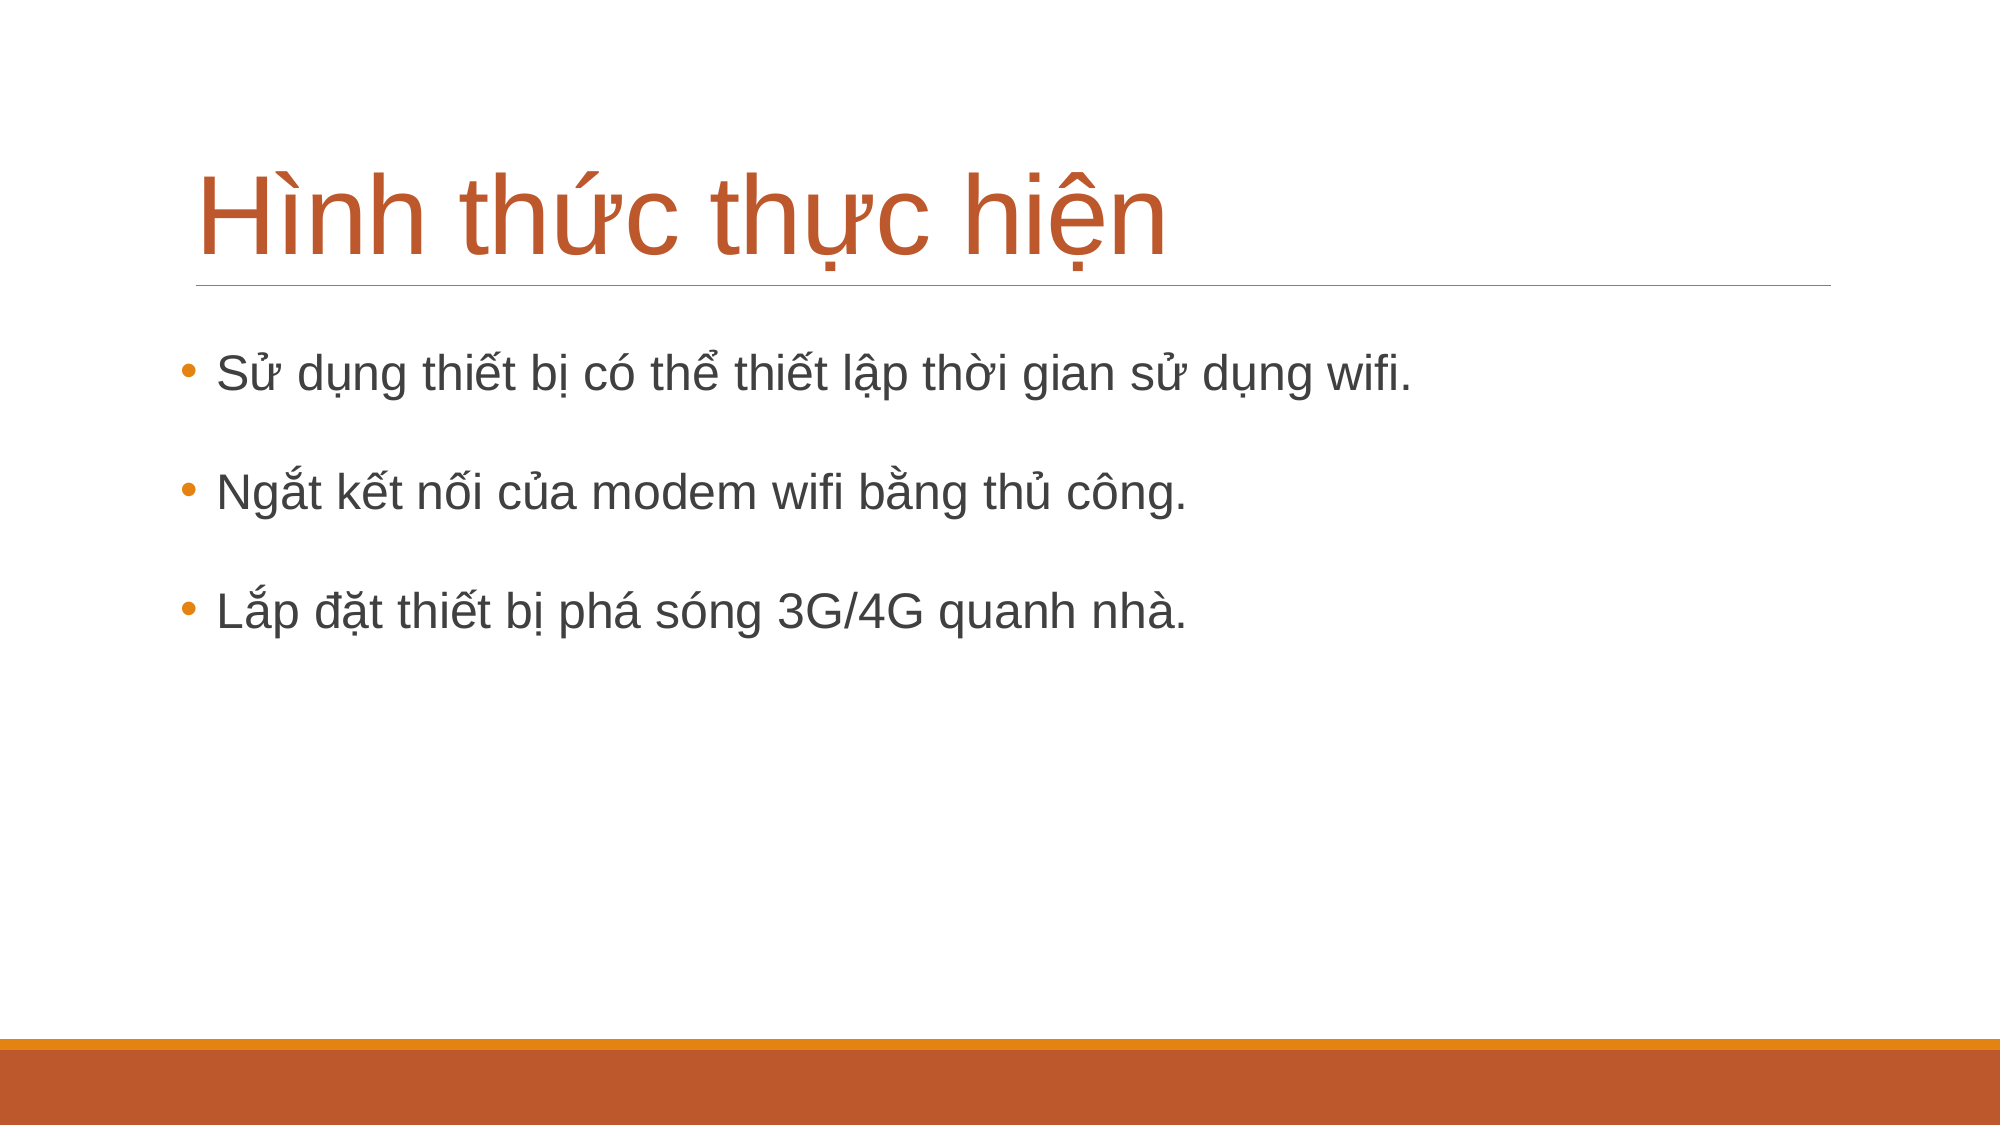

# Hình thức thực hiện
Sử dụng thiết bị có thể thiết lập thời gian sử dụng wifi.
Ngắt kết nối của modem wifi bằng thủ công.
Lắp đặt thiết bị phá sóng 3G/4G quanh nhà.

23